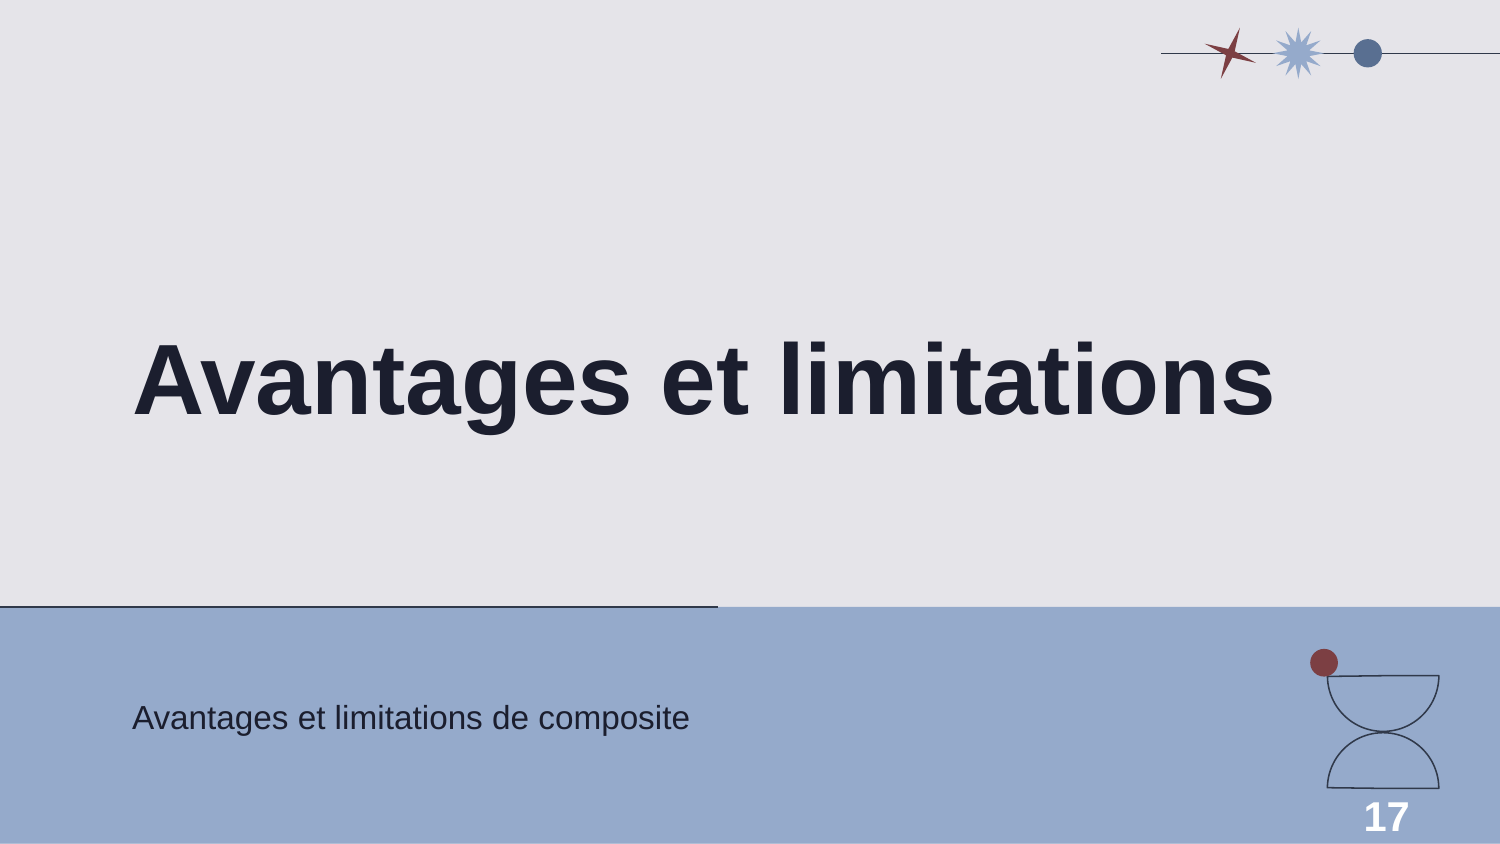

# Avantages et limitations

Avantages et limitations de composite
17